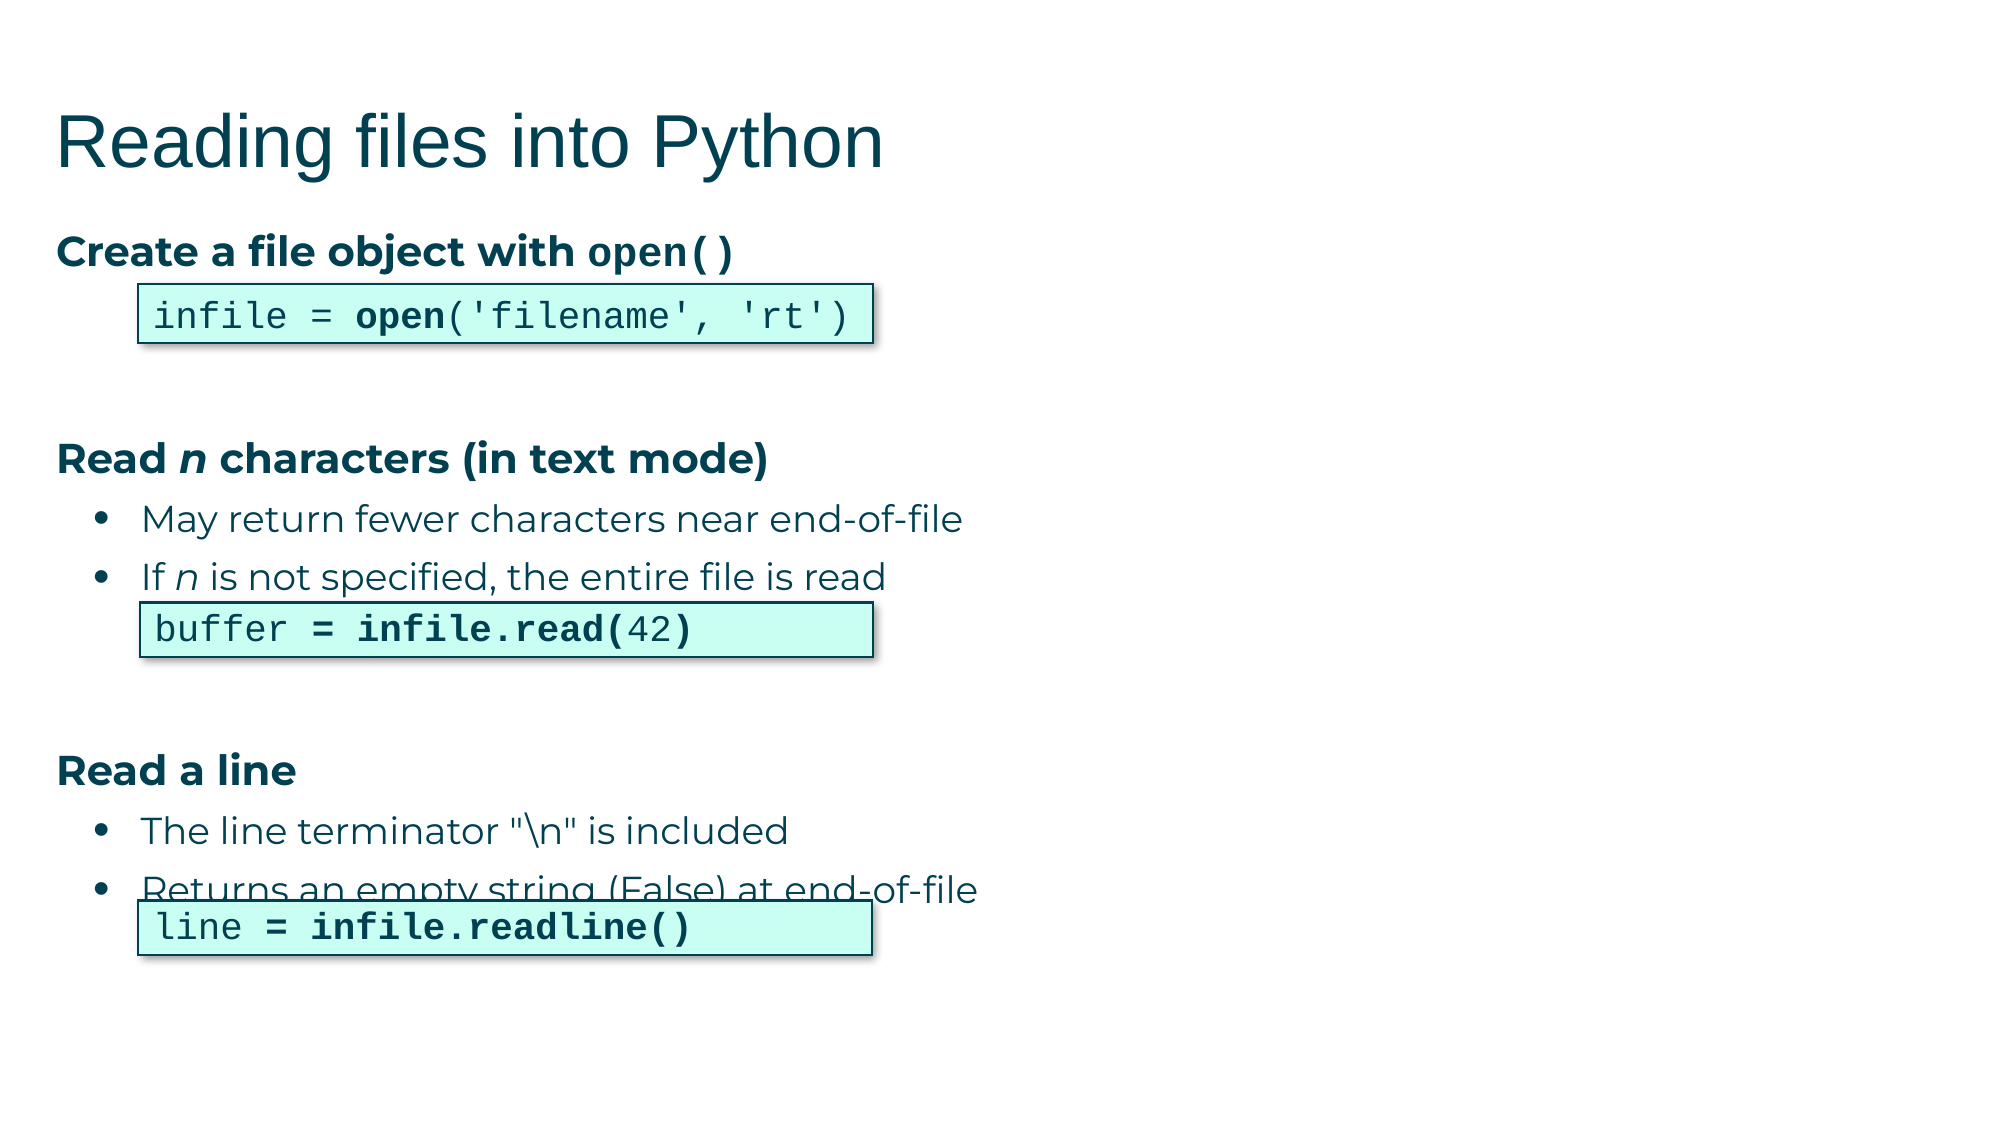

# Reading files into Python
Create a file object with open()

Read n characters (in text mode)
 May return fewer characters near end-of-file
 If n is not specified, the entire file is read

Read a line
 The line terminator "\n" is included
 Returns an empty string (False) at end-of-file
infile = open('filename', 'rt')
buffer = infile.read(42)
line = infile.readline()